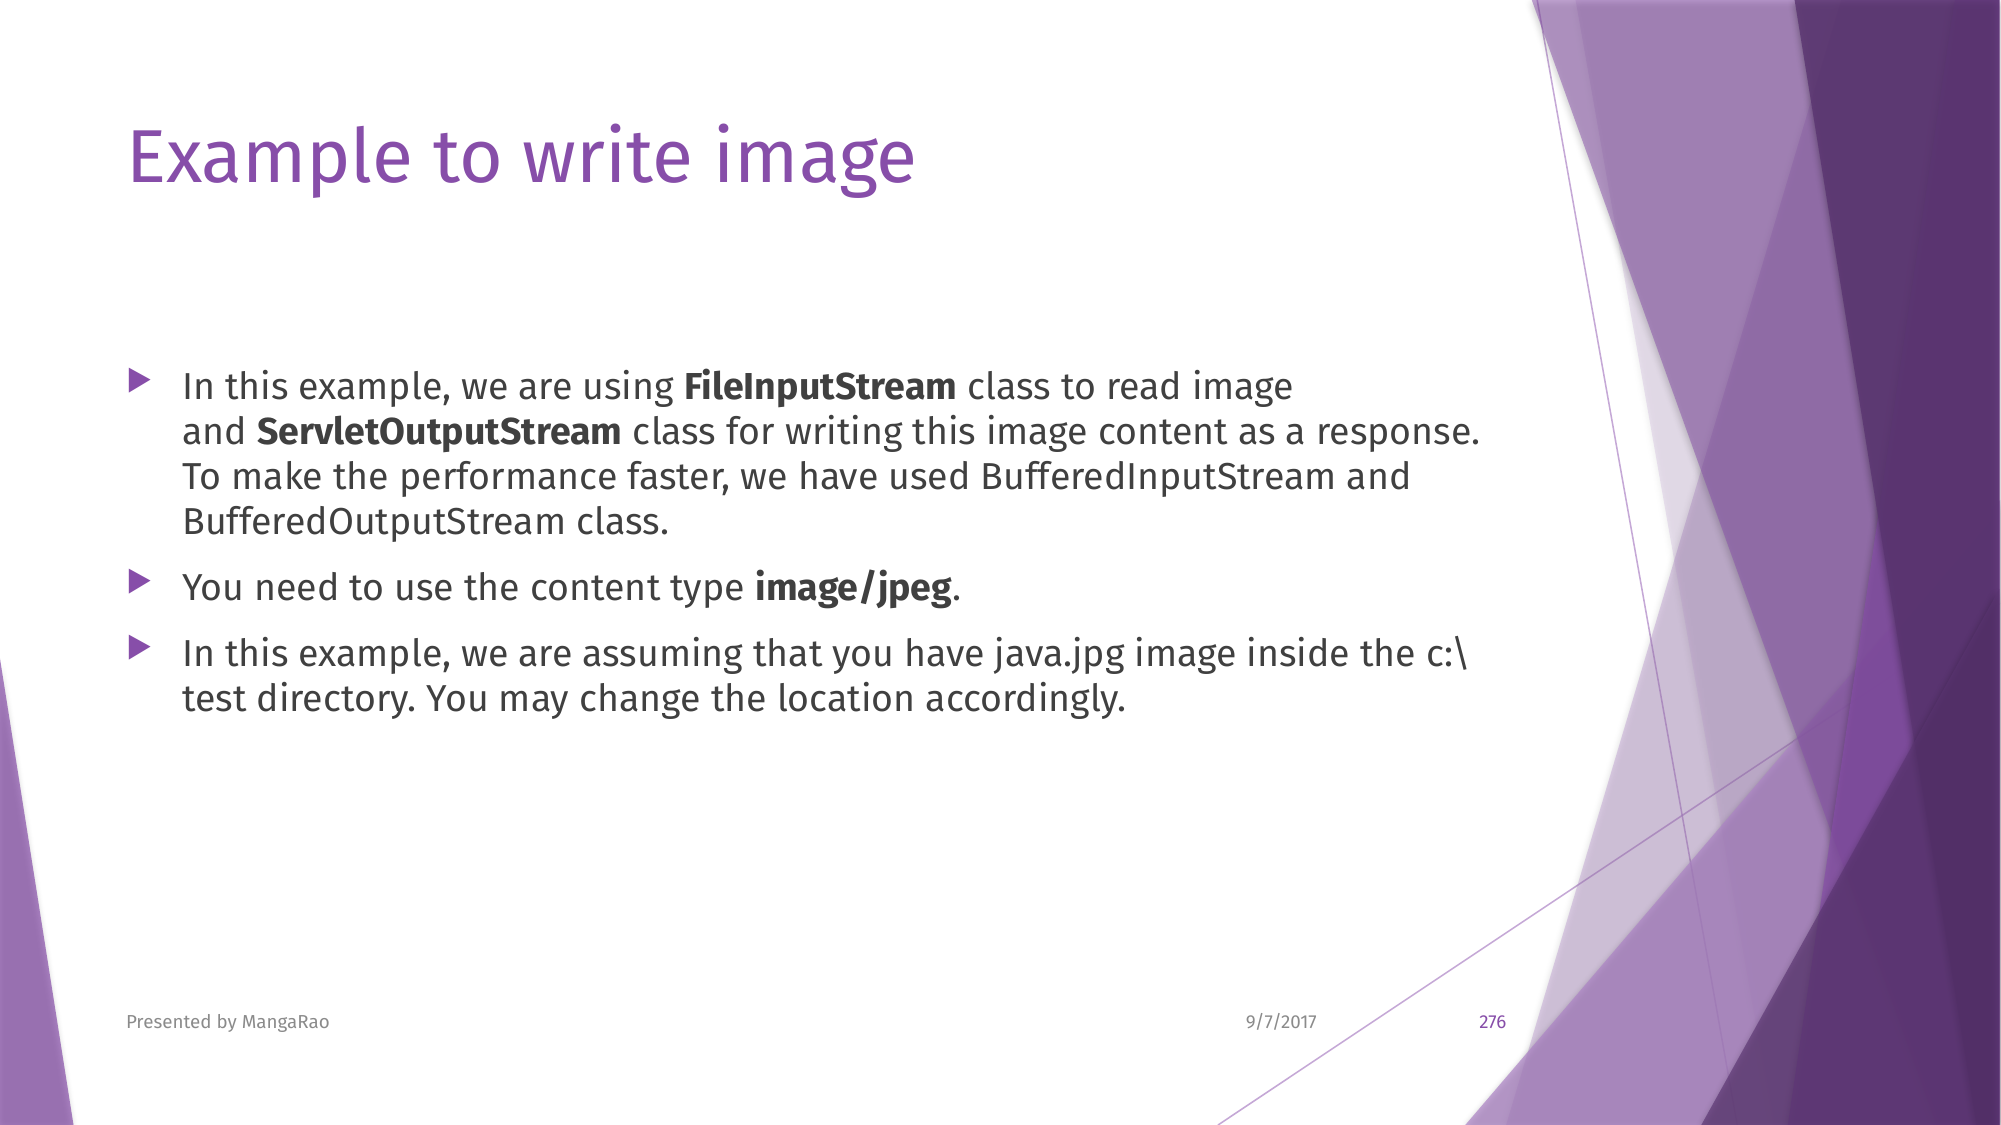

# Example to write image
In this example, we are using FileInputStream class to read image and ServletOutputStream class for writing this image content as a response. To make the performance faster, we have used BufferedInputStream and BufferedOutputStream class.
You need to use the content type image/jpeg.
In this example, we are assuming that you have java.jpg image inside the c:\test directory. You may change the location accordingly.
Presented by MangaRao
9/7/2017
276